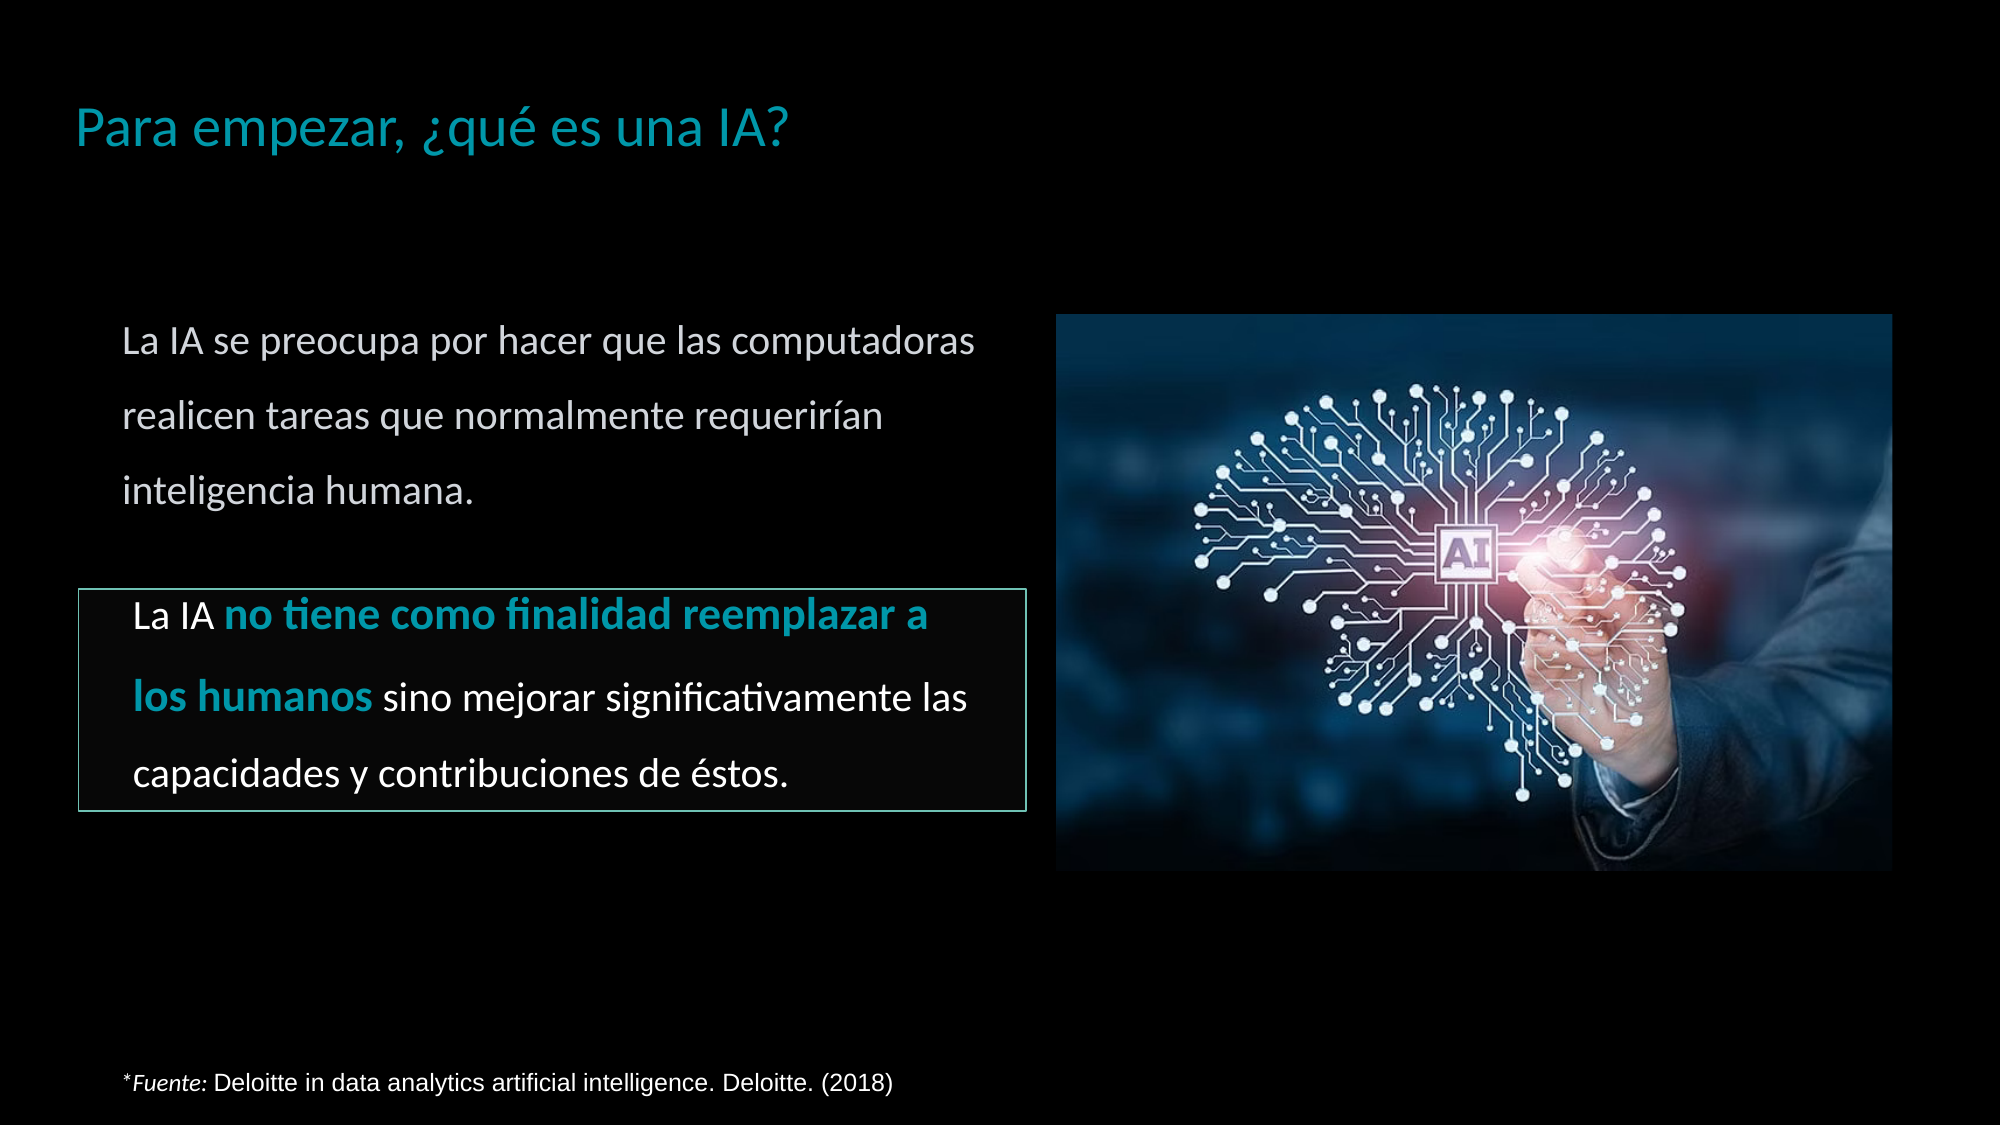

# Para empezar, ¿qué es una IA?
La IA se preocupa por hacer que las computadoras realicen tareas que normalmente requerirían inteligencia humana.

La IA no tiene como finalidad reemplazar a los humanos sino mejorar significativamente las capacidades y contribuciones de éstos.

*Fuente: Deloitte in data analytics artificial intelligence. Deloitte. (2018)